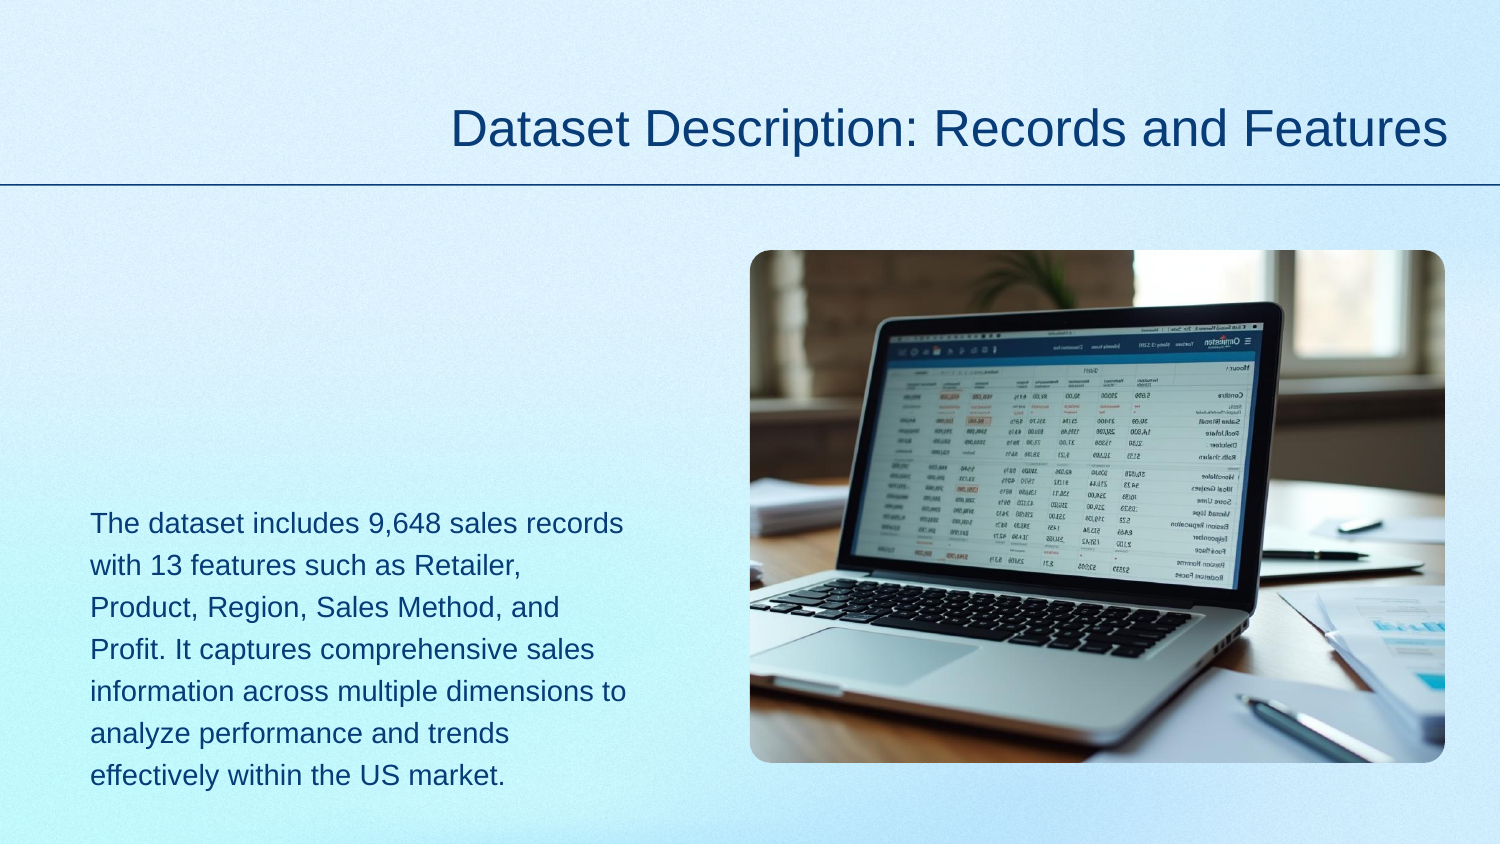

# Dataset Description: Records and Features
The dataset includes 9,648 sales records with 13 features such as Retailer, Product, Region, Sales Method, and Profit. It captures comprehensive sales information across multiple dimensions to analyze performance and trends effectively within the US market.